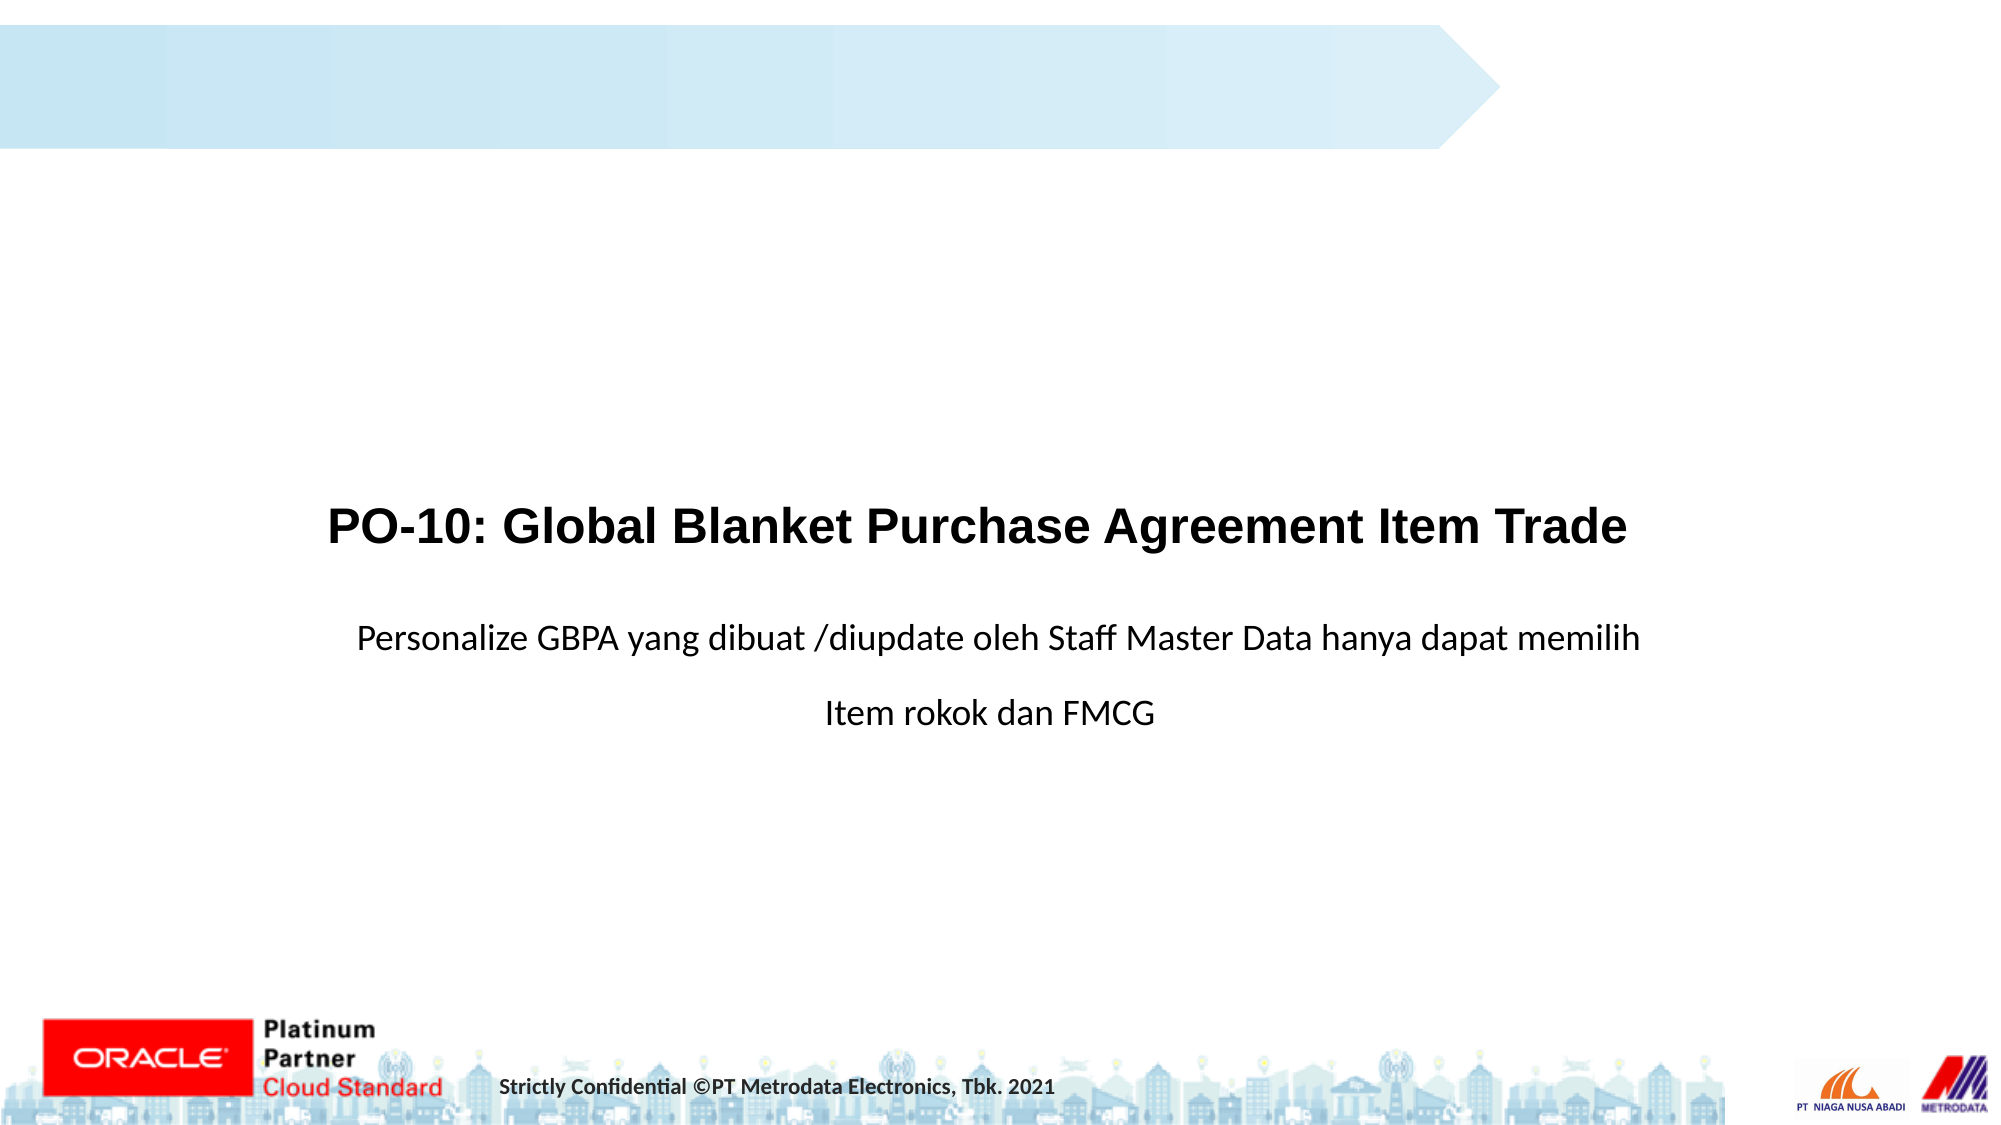

PO-10: Global Blanket Purchase Agreement Item Trade

Personalize GBPA yang dibuat /diupdate oleh Staff Master Data hanya dapat memilih Item rokok dan FMCG